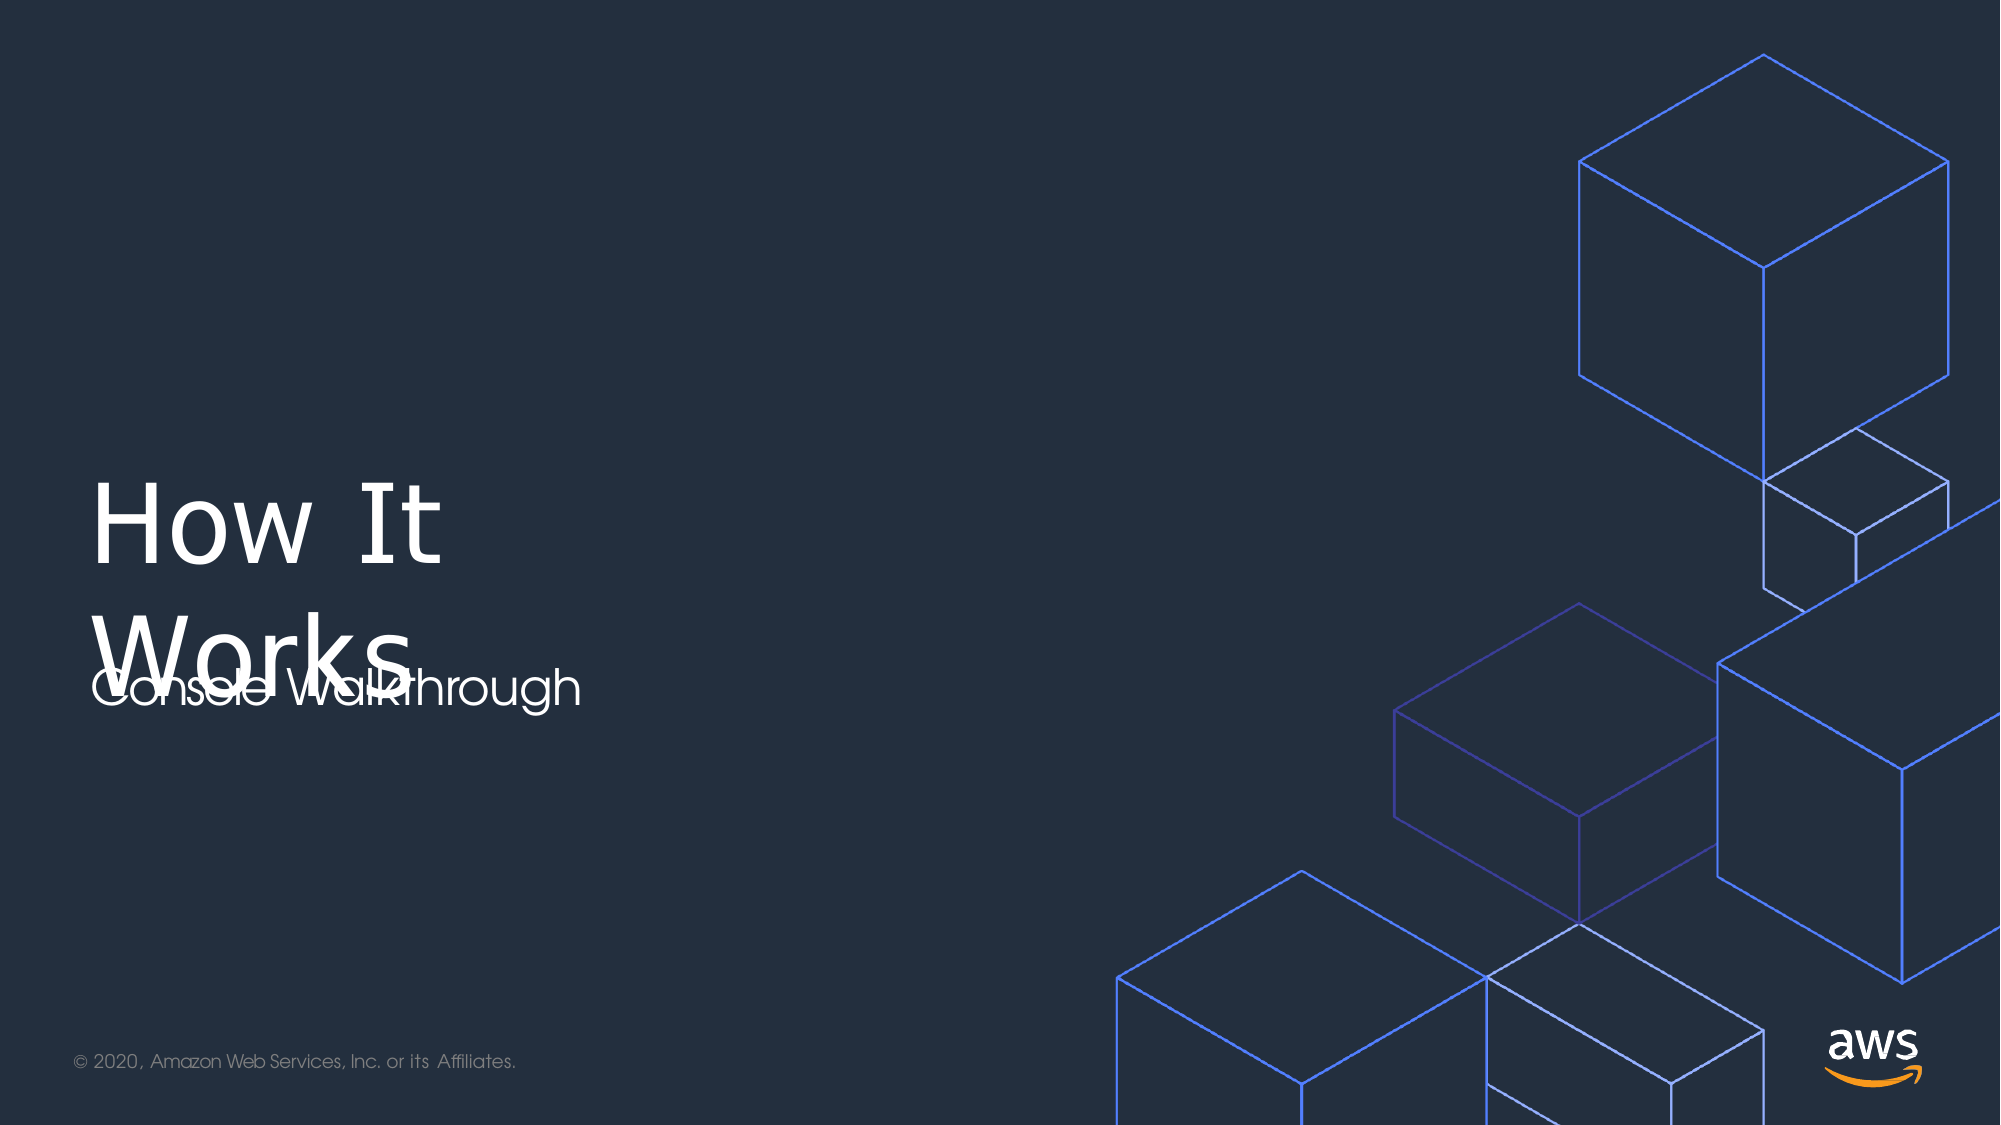

How It Works
Console Walkthrough
© 2020, Amazon Web Services, Inc. or its Affiliates.